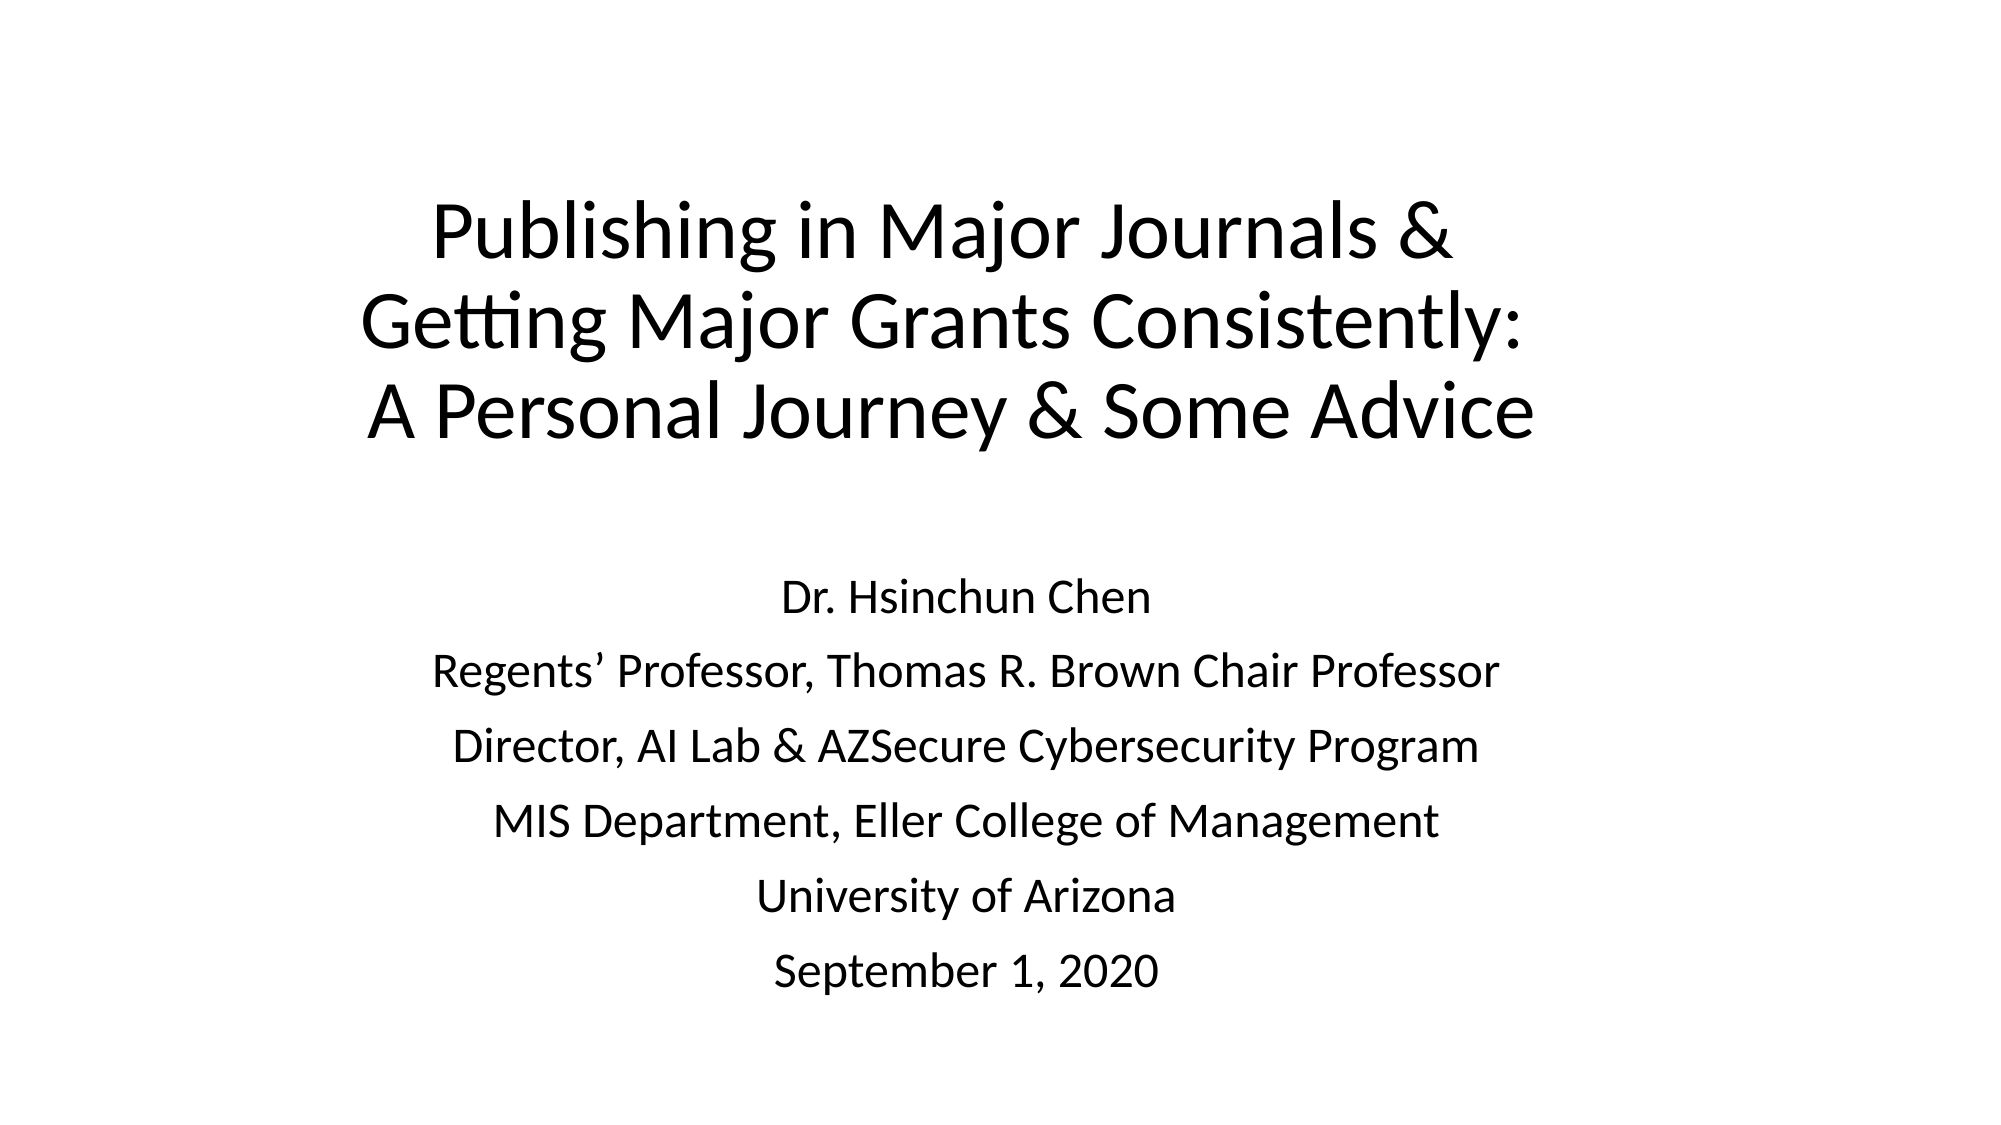

# Publishing in Major Journals & Getting Major Grants Consistently: A Personal Journey & Some Advice
Dr. Hsinchun Chen
Regents’ Professor, Thomas R. Brown Chair Professor
Director, AI Lab & AZSecure Cybersecurity Program
MIS Department, Eller College of Management
University of Arizona
September 1, 2020